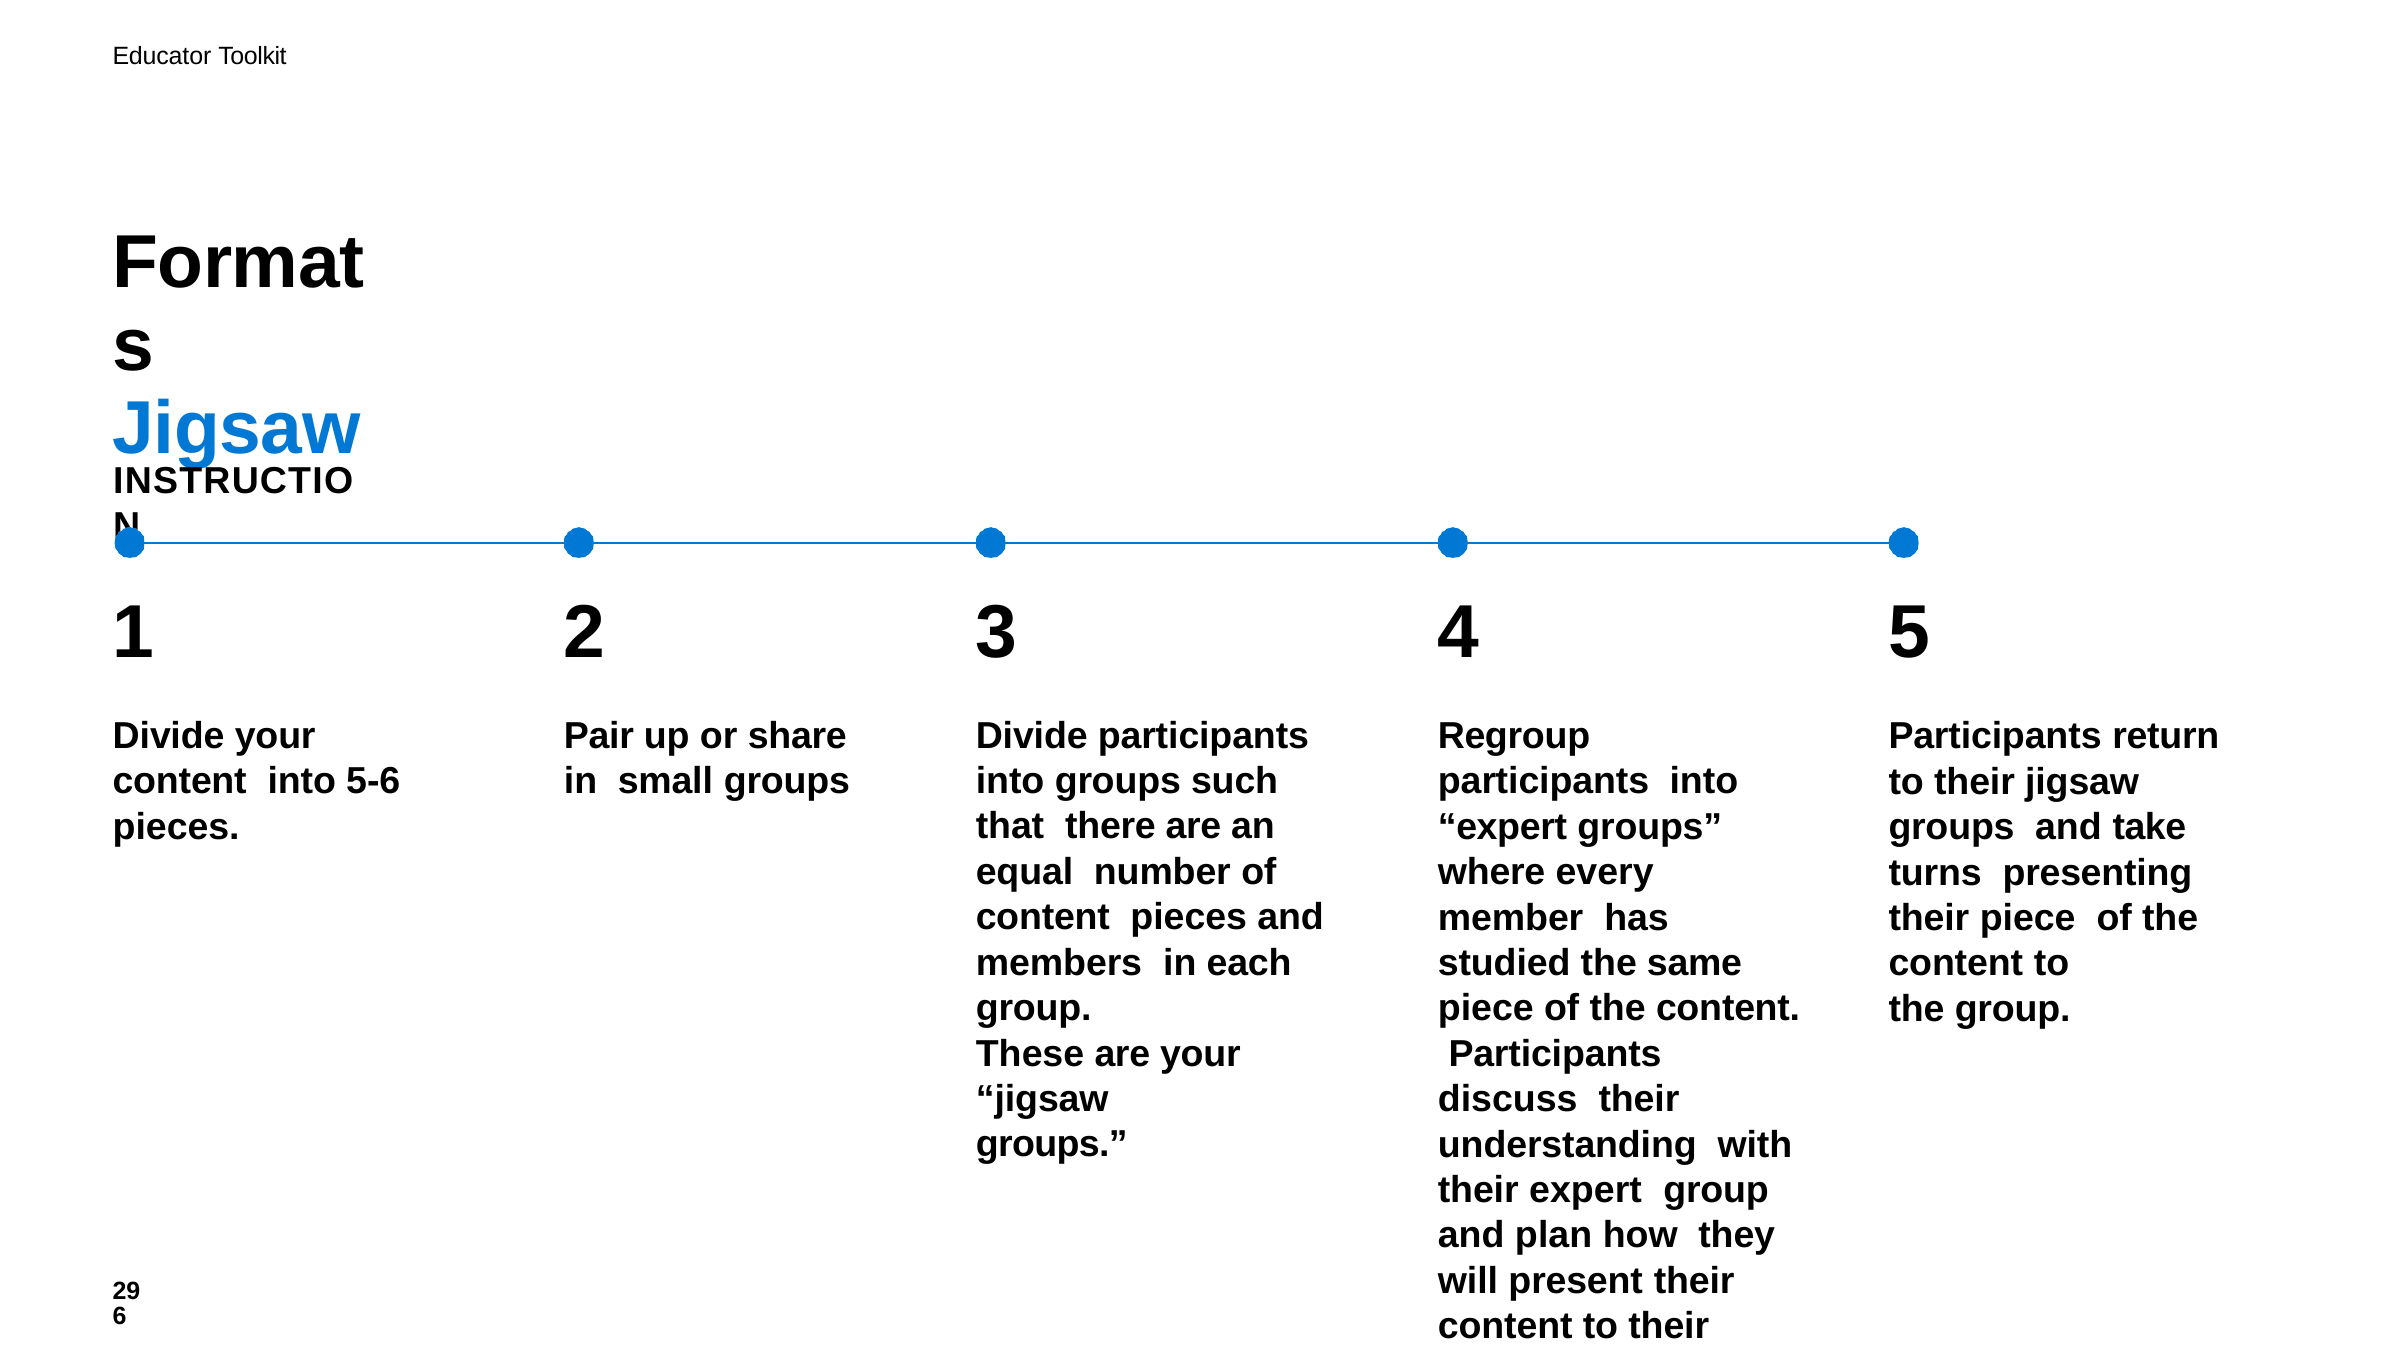

Educator Toolkit
# Formats  Jigsaw
INSTRUCTION

1
Divide your content  into 5-6 pieces.
2
Pair up or share in  small groups
3
Divide participants  into groups such that  there are an equal  number of content  pieces and members  in each group.
These are your  “jigsaw groups.”
4
Regroup participants  into “expert groups”  where every member  has studied the same  piece of the content.  Participants discuss  their understanding  with their expert  group and plan how  they will present their  content to their  jigsaw groups.
5
Participants return
to their jigsaw groups  and take turns  presenting their piece  of the content to
the group.
296